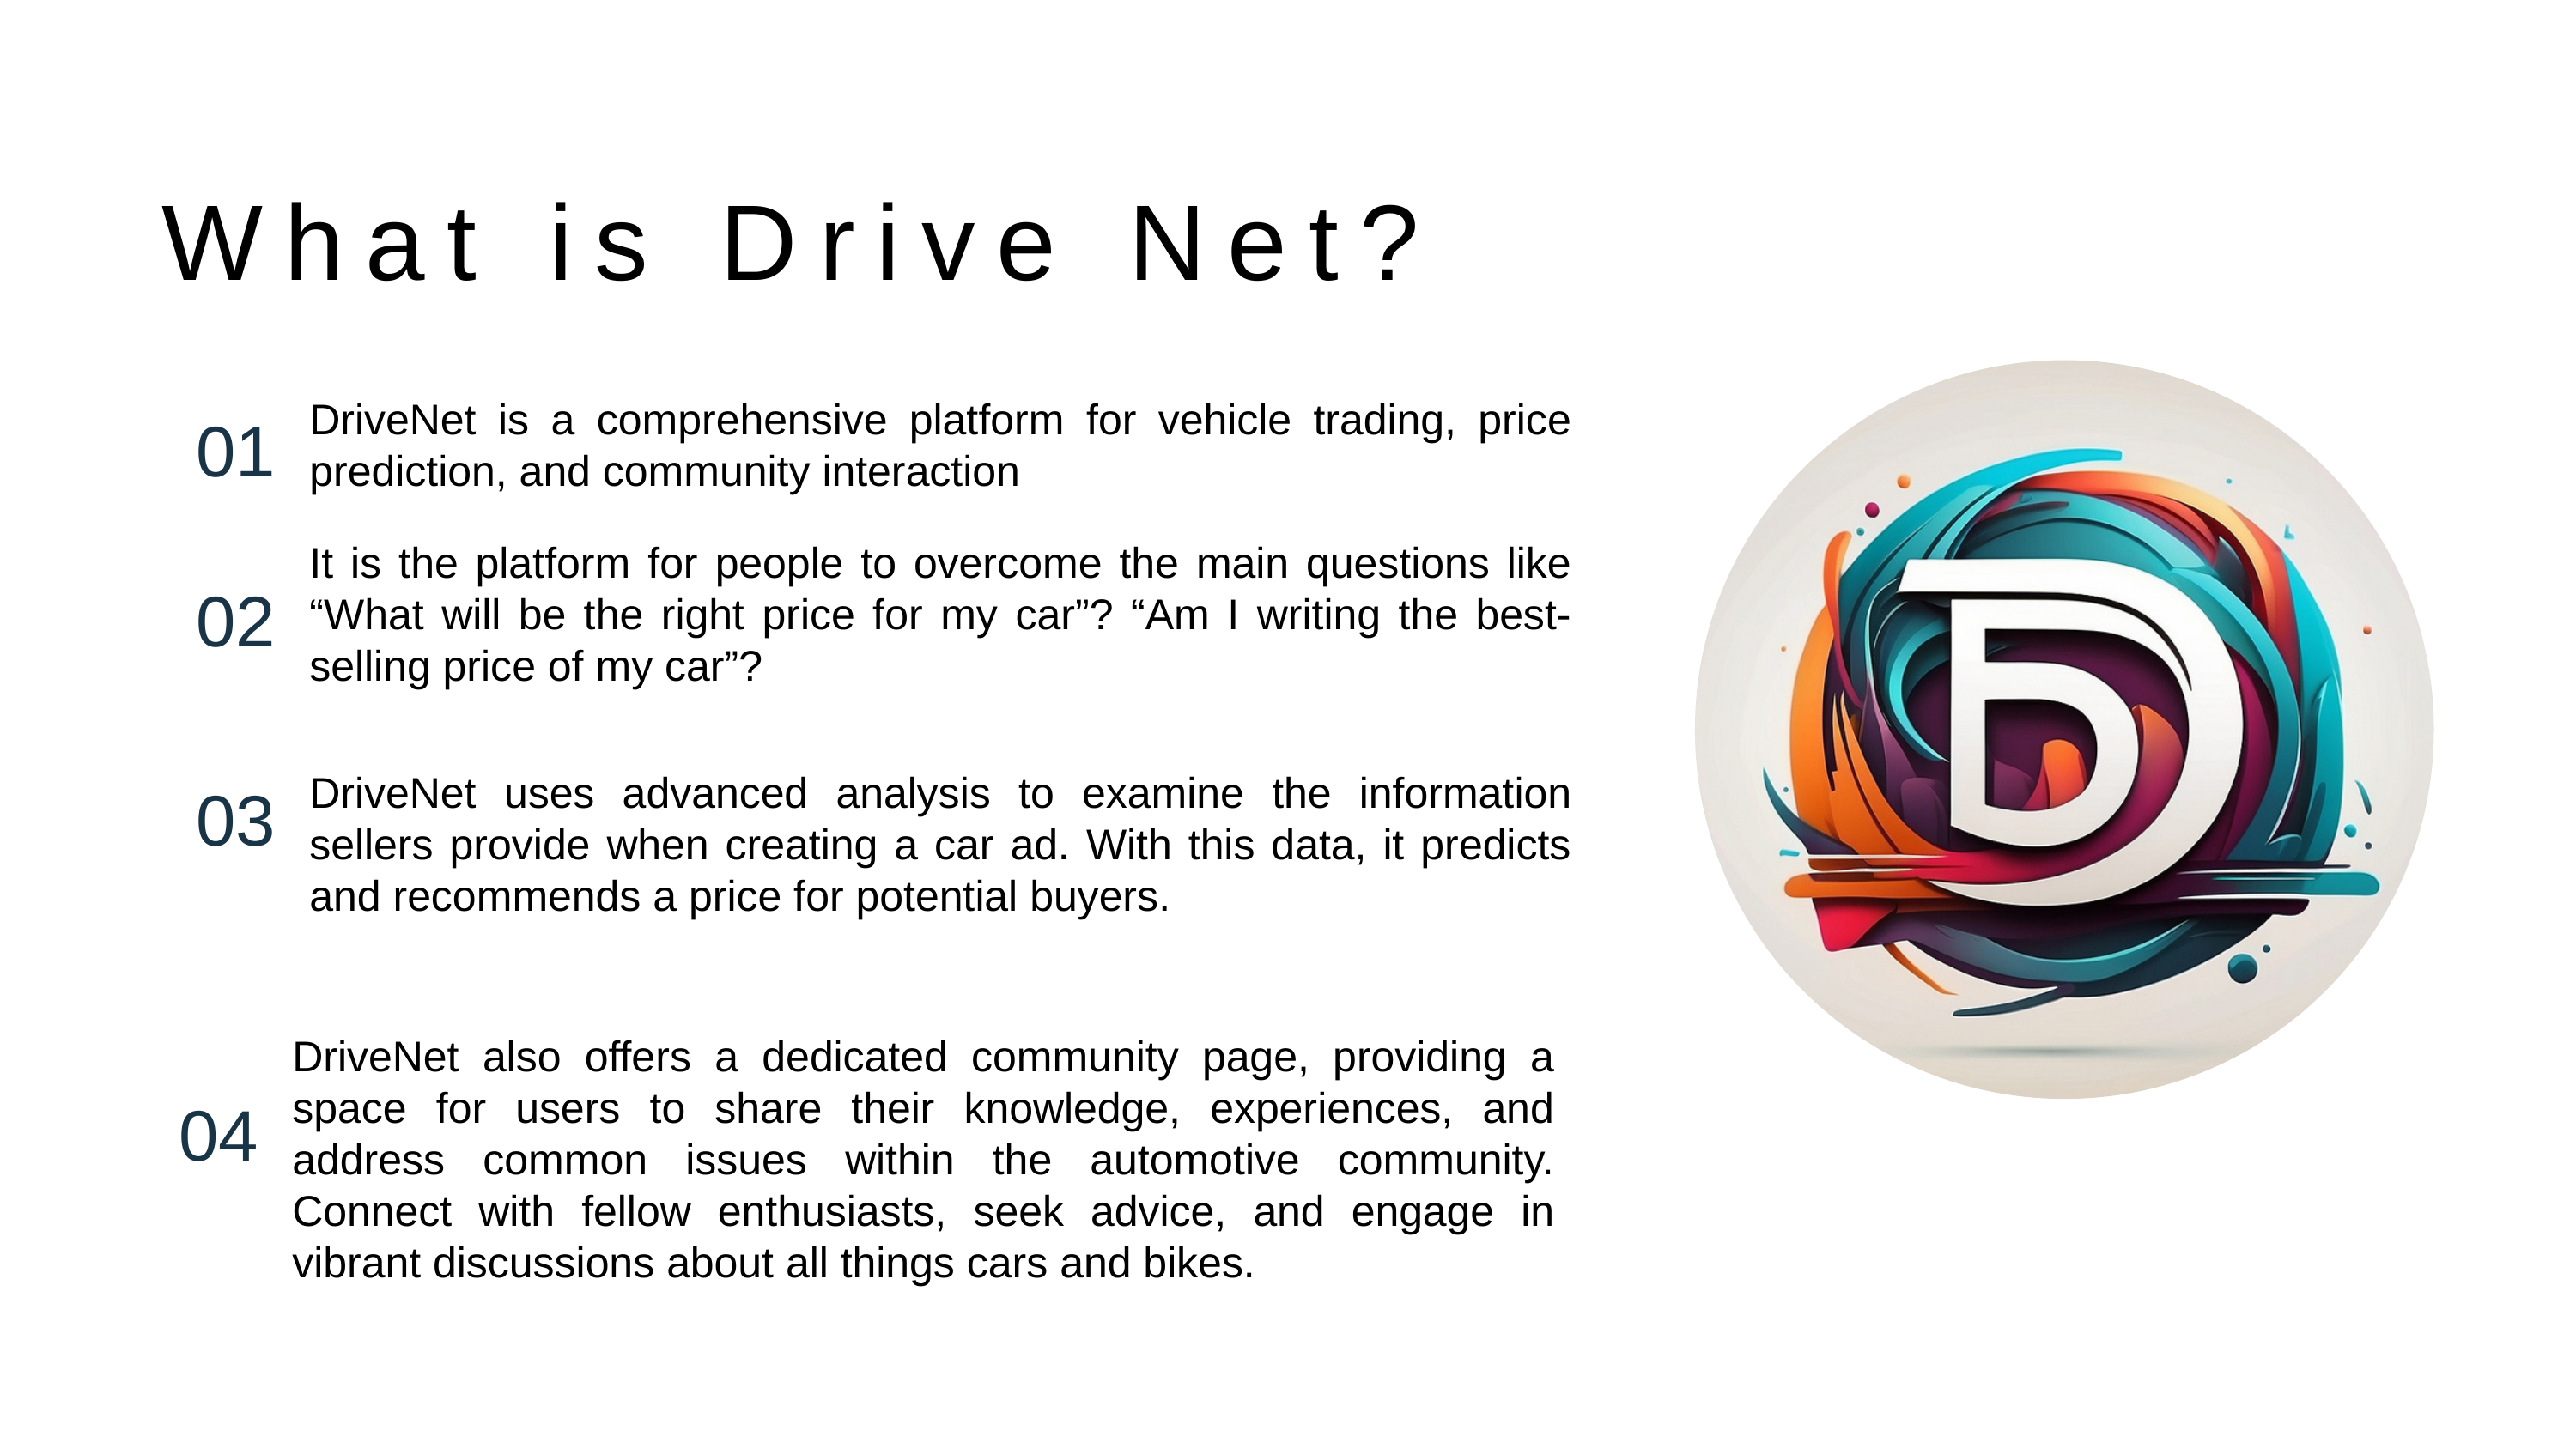

What is Drive Net?

01
DriveNet is a comprehensive platform for vehicle trading, price prediction, and community interaction
It is the platform for people to overcome the main questions like “What will be the right price for my car”? “Am I writing the best-selling price of my car”?
02

DriveNet uses advanced analysis to examine the information sellers provide when creating a car ad. With this data, it predicts and recommends a price for potential buyers.
03
DriveNet also offers a dedicated community page, providing a space for users to share their knowledge, experiences, and address common issues within the automotive community. Connect with fellow enthusiasts, seek advice, and engage in vibrant discussions about all things cars and bikes.
04